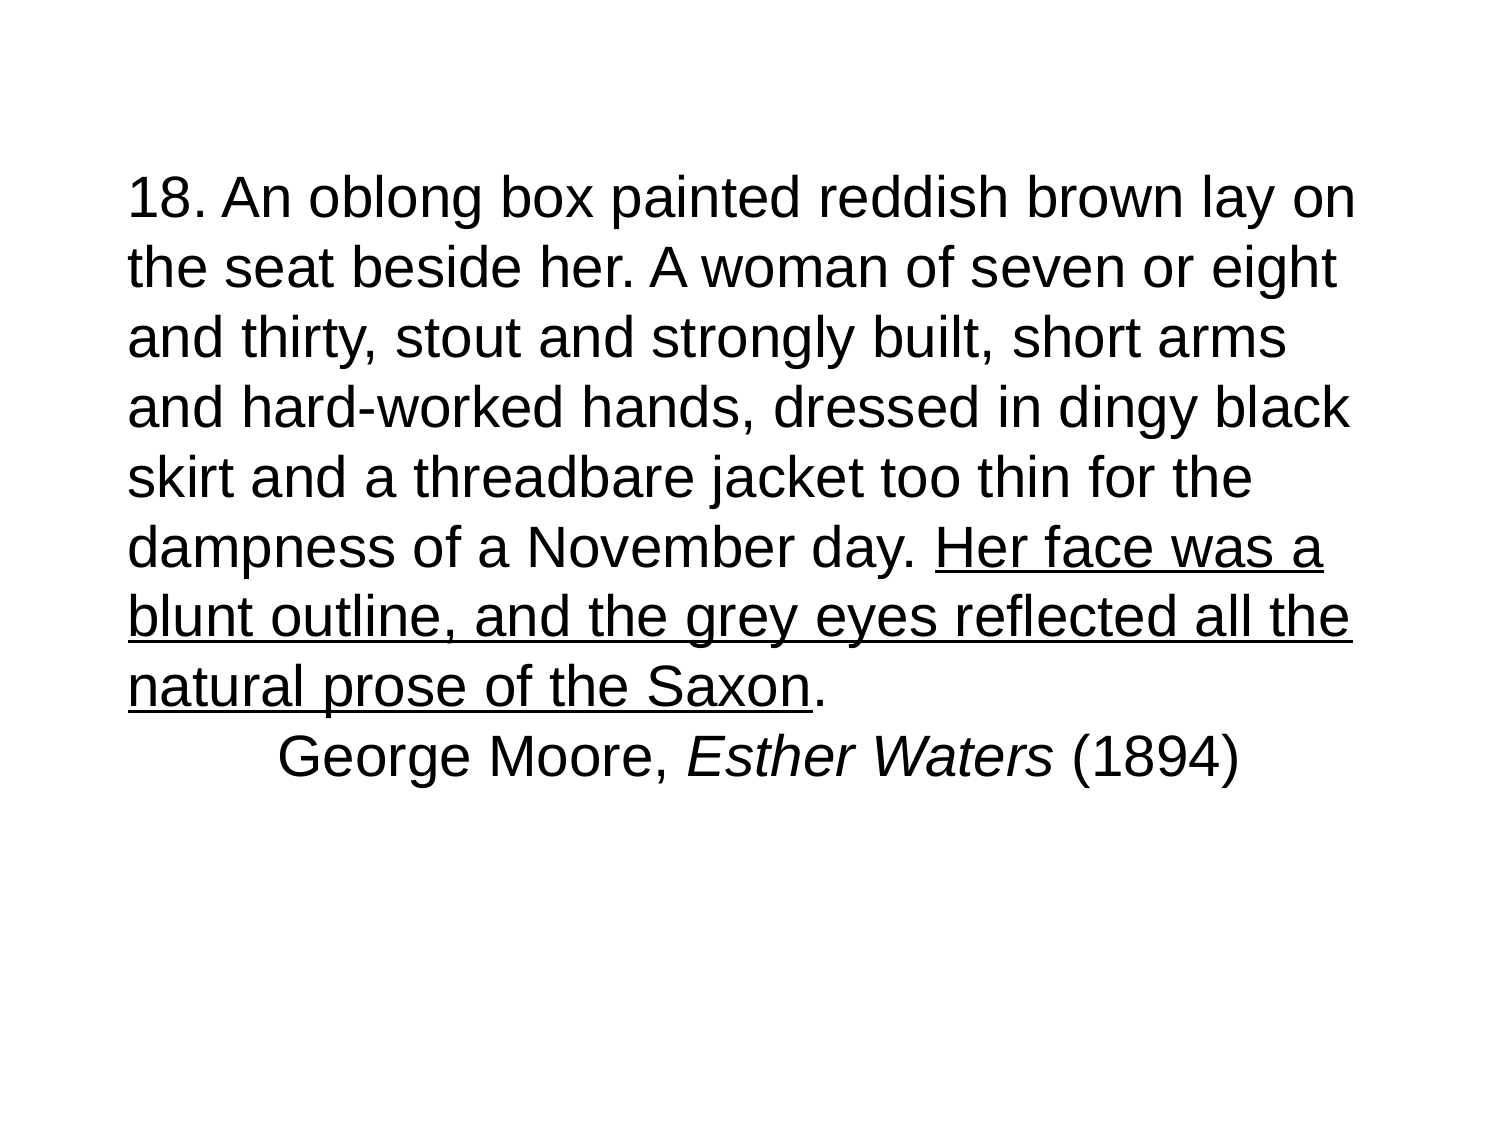

# 18. An oblong box painted reddish brown lay on the seat beside her. A woman of seven or eight and thirty, stout and strongly built, short arms and hard-worked hands, dressed in dingy black skirt and a threadbare jacket too thin for the dampness of a November day. Her face was a blunt outline, and the grey eyes reflected all the natural prose of the Saxon. George Moore, Esther Waters (1894)